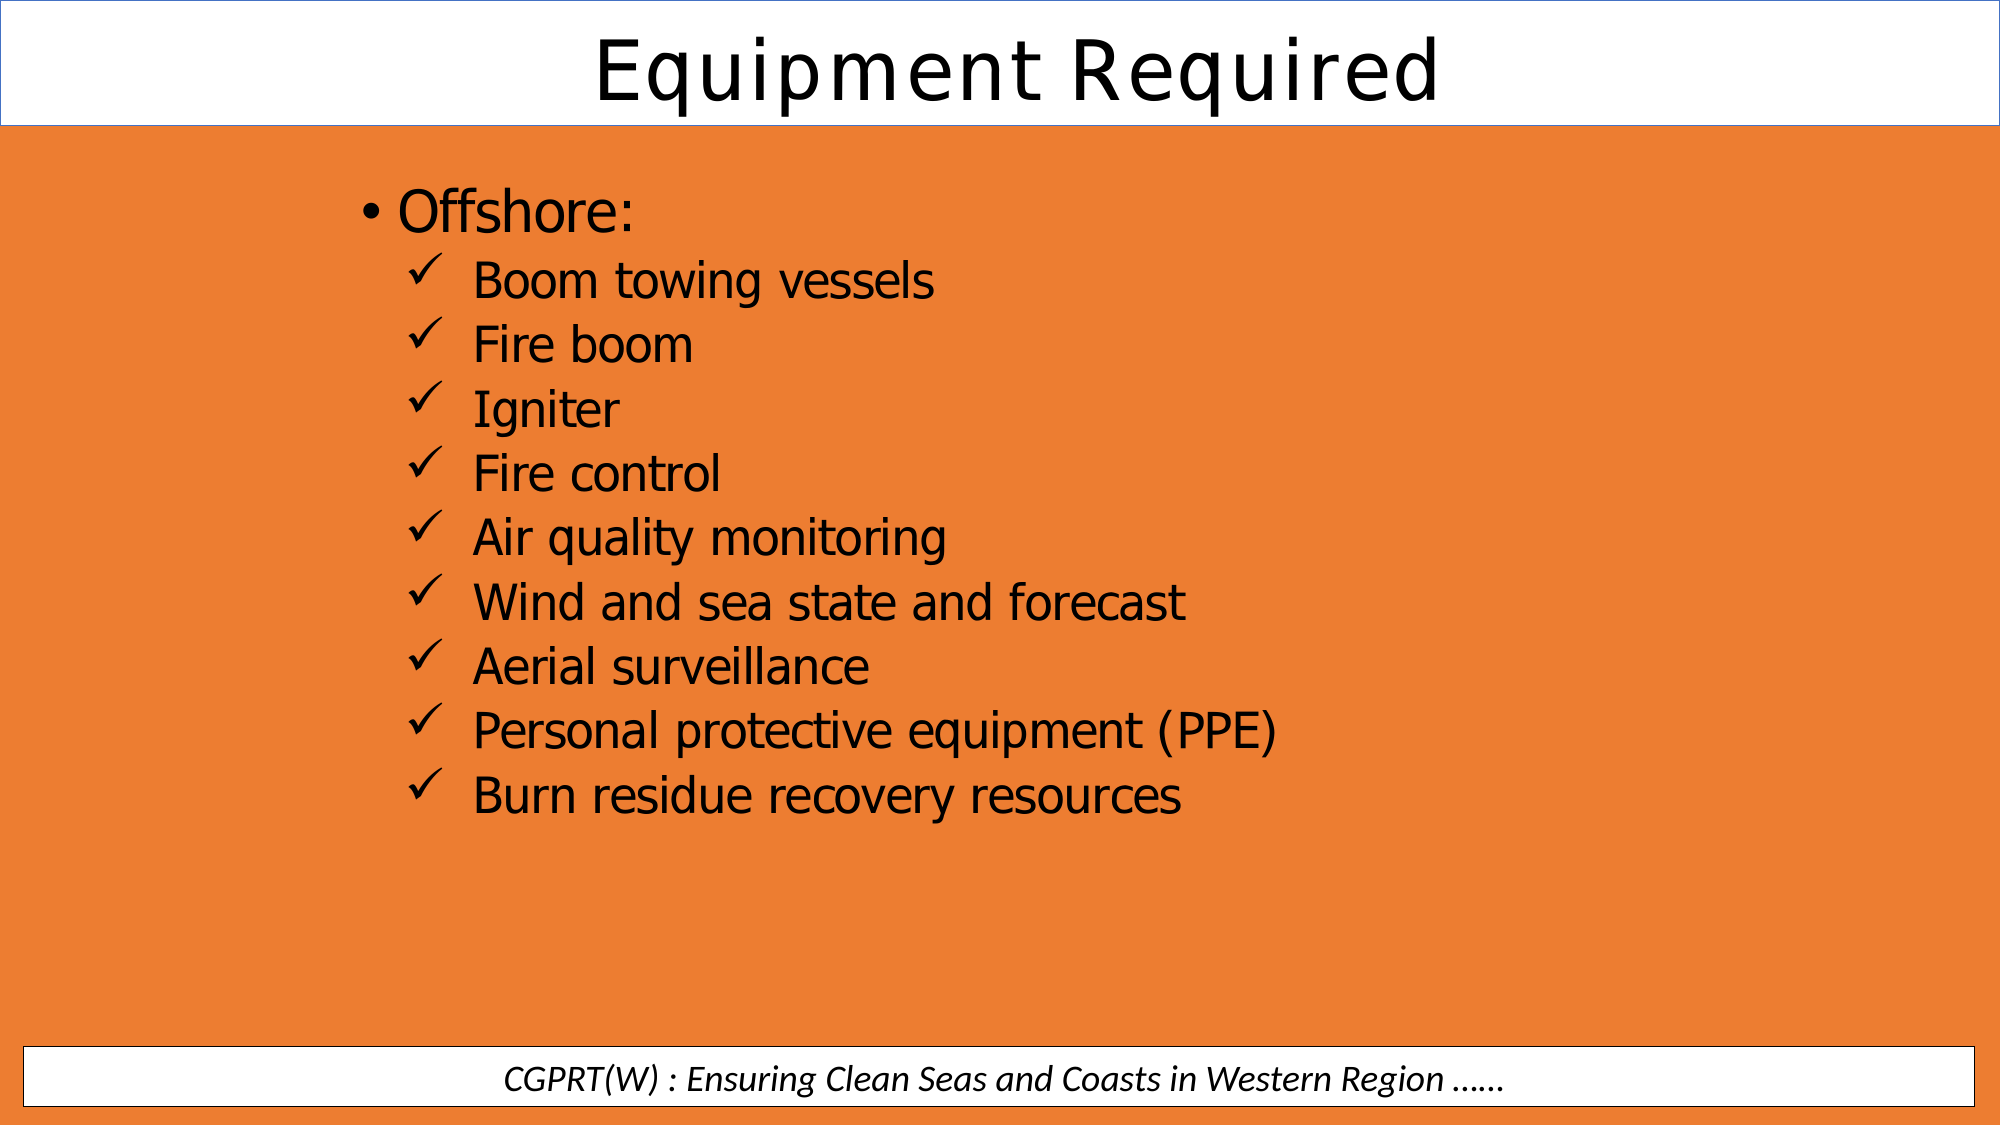

Equipment Required
Offshore:
Boom towing vessels
Fire boom
Igniter
Fire control
Air quality monitoring
Wind and sea state and forecast
Aerial surveillance
Personal protective equipment (PPE)
Burn residue recovery resources
 CGPRT(W) : Ensuring Clean Seas and Coasts in Western Region ……